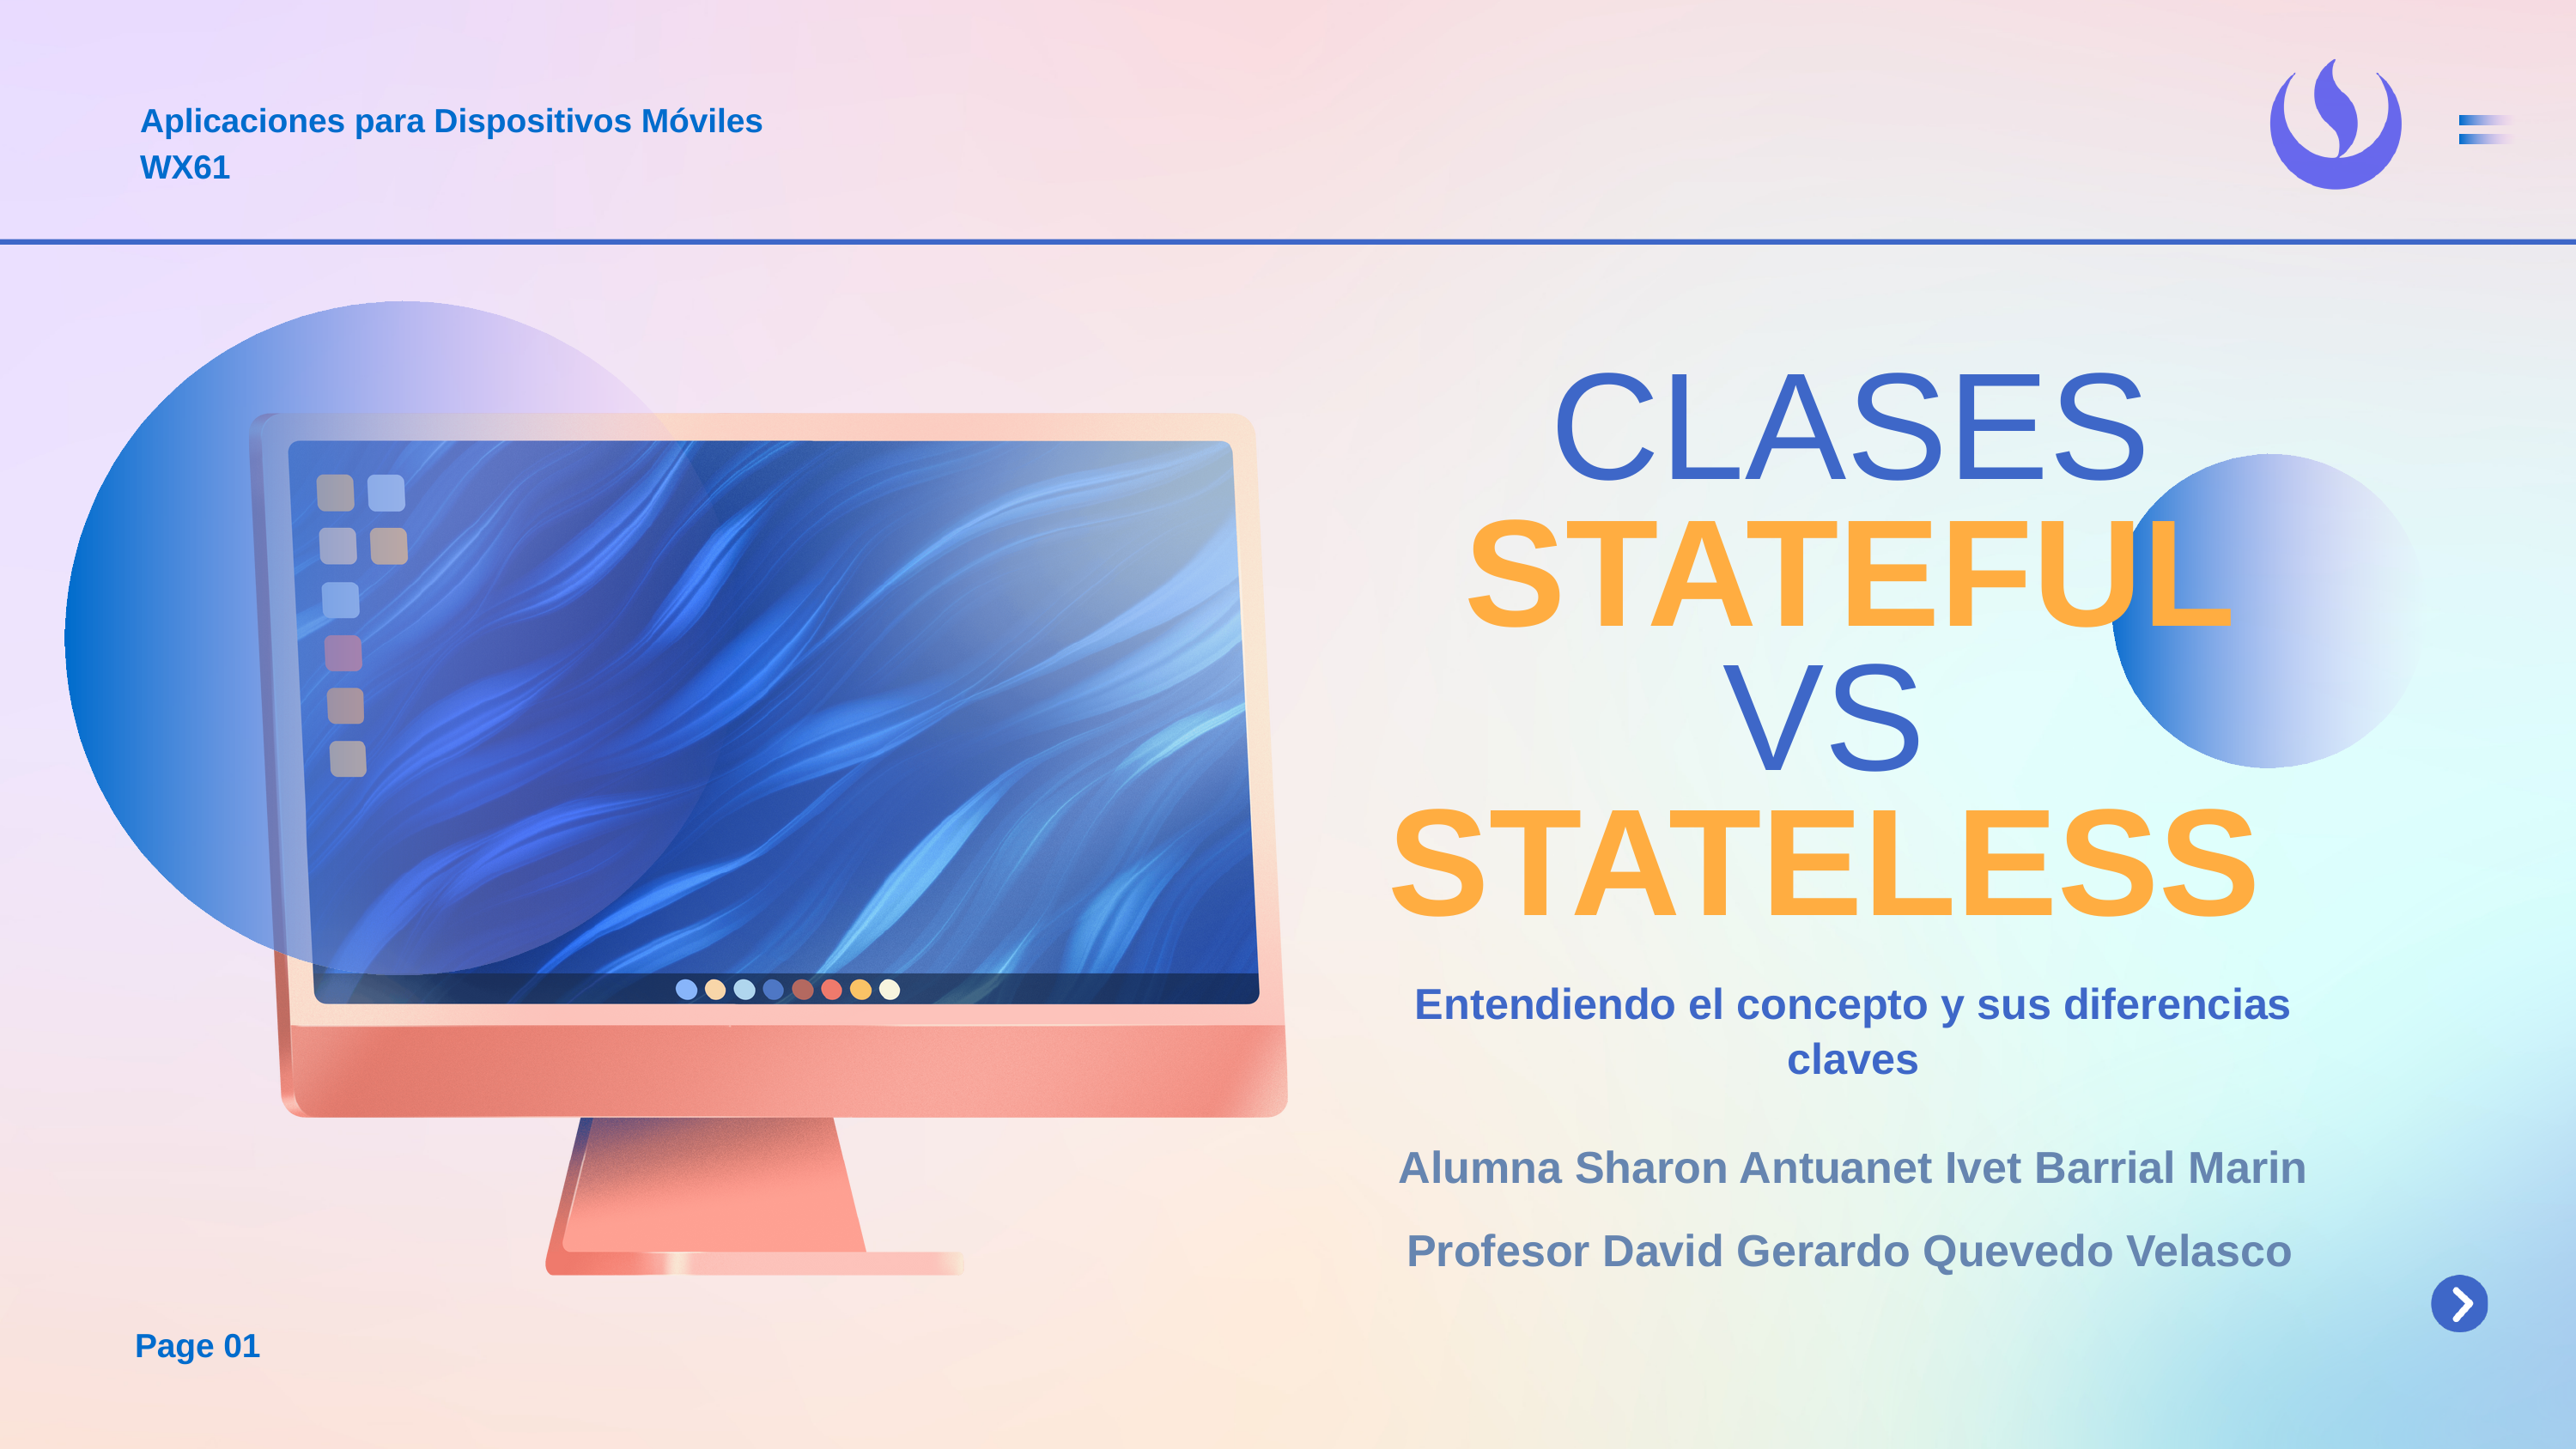

Aplicaciones para Dispositivos Móviles

WX61

CLASES

STATEFUL
VS

STATELESS
Entendiendo el concepto y sus diferencias claves
Alumna Sharon Antuanet Ivet Barrial Marin
Profesor David Gerardo Quevedo Velasco

Page 01